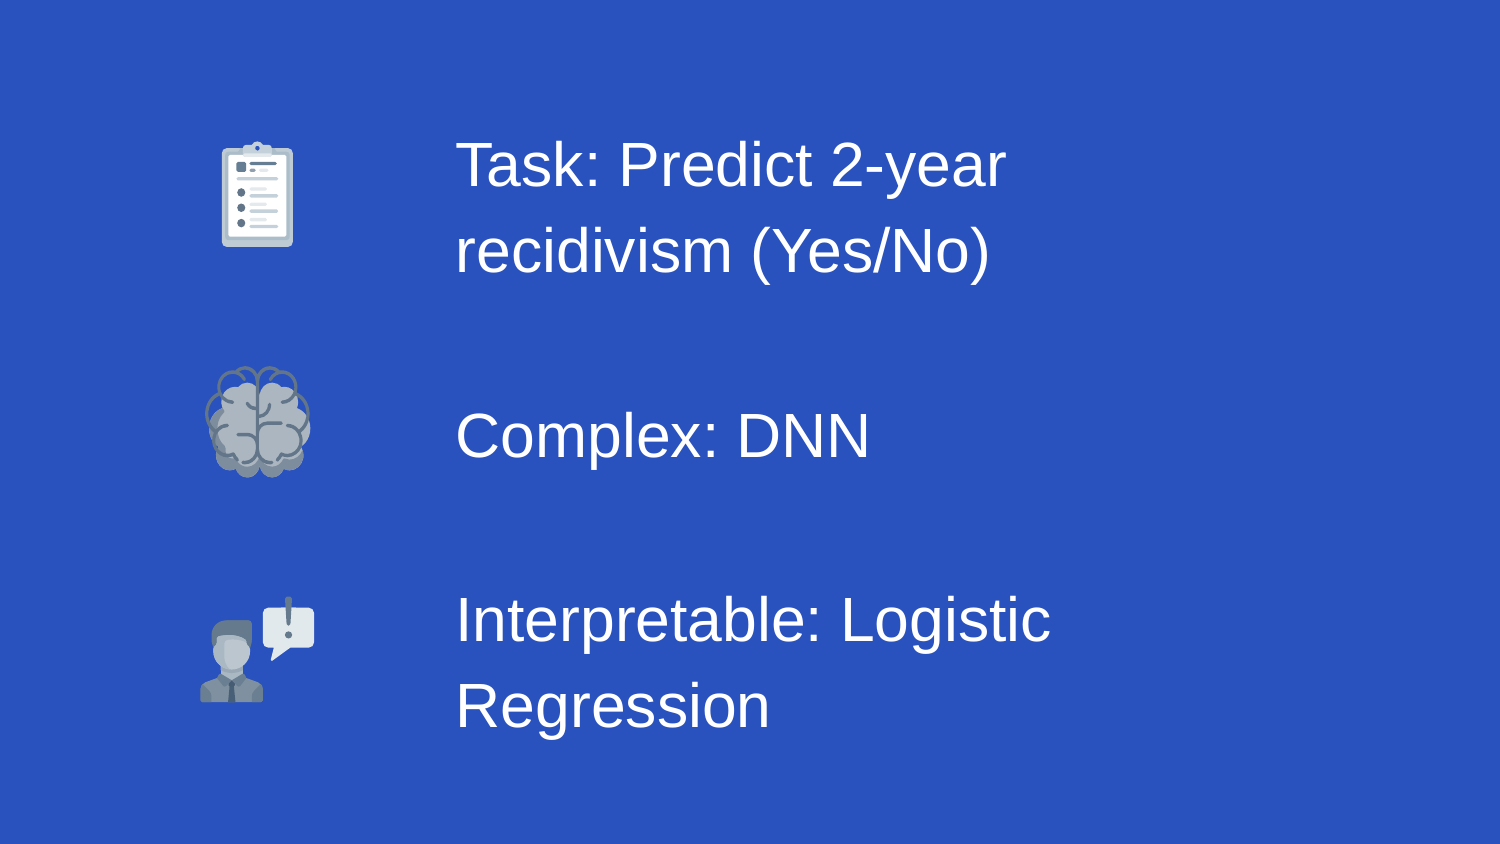

Task: Predict 2-year recidivism (Yes/No)

Complex: DNN
Interpretable: Logistic Regression